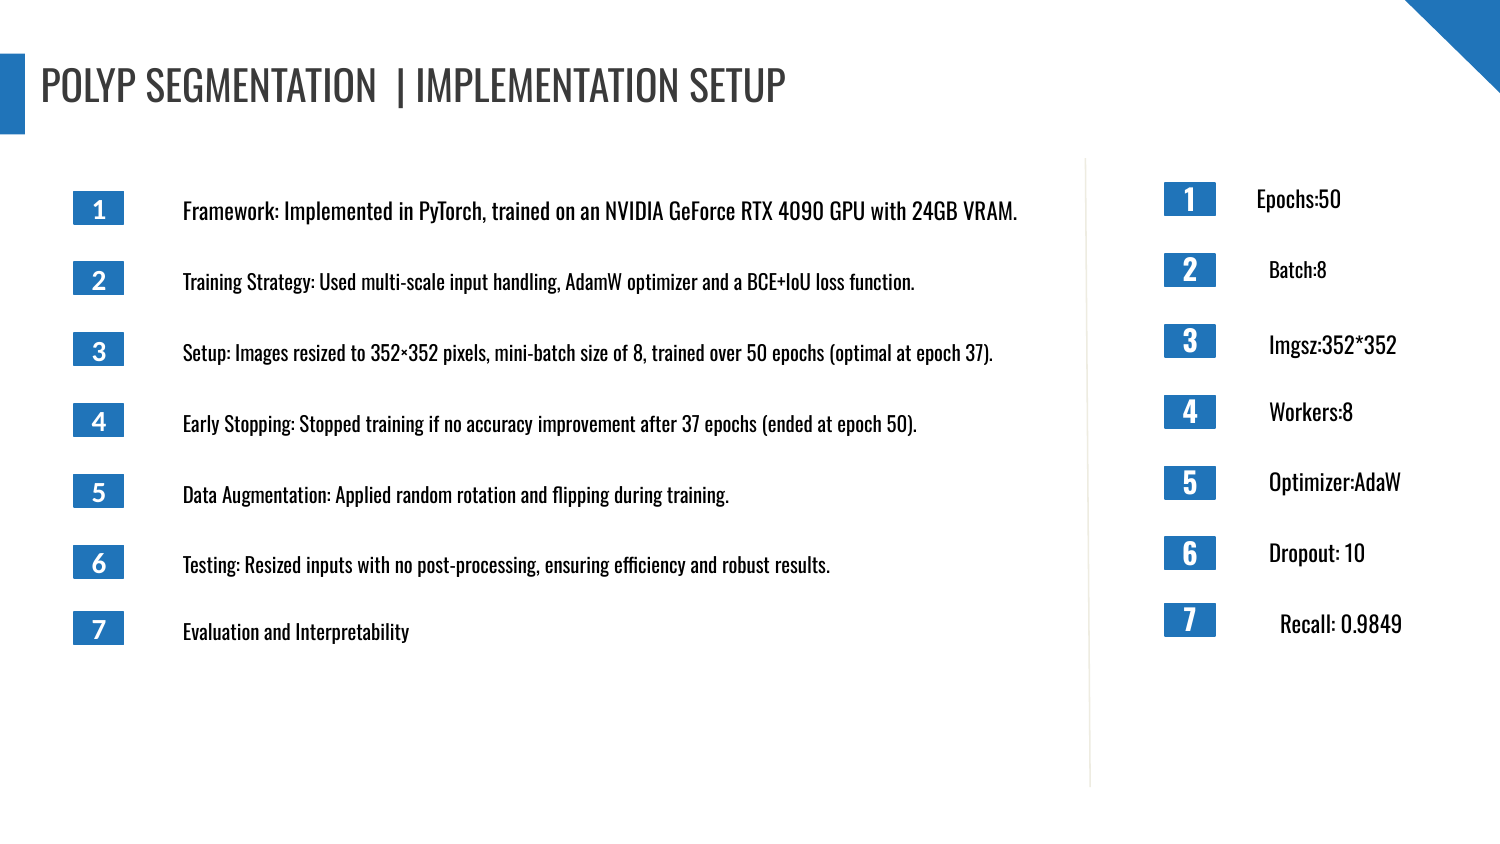

POLYP SEGMENTATION  | IMPLEMENTATION SETUP
Epochs:50
1
1
Framework: Implemented in PyTorch, trained on an NVIDIA GeForce RTX 4090 GPU with 24GB VRAM.
Batch:8
2
2
Training Strategy: Used multi-scale input handling, AdamW optimizer and a BCE+IoU loss function.
3
Imgsz:352*352
3
Setup: Images resized to 352×352 pixels, mini-batch size of 8, trained over 50 epochs (optimal at epoch 37).
Workers:8
4
Early Stopping: Stopped training if no accuracy improvement after 37 epochs (ended at epoch 50).
4
Optimizer:AdaW
5
5
Data Augmentation: Applied random rotation and flipping during training.
Dropout: 10
6
6
Testing: Resized inputs with no post-processing, ensuring efficiency and robust results.
7
Recall: 0.9849
7
Evaluation and Interpretability